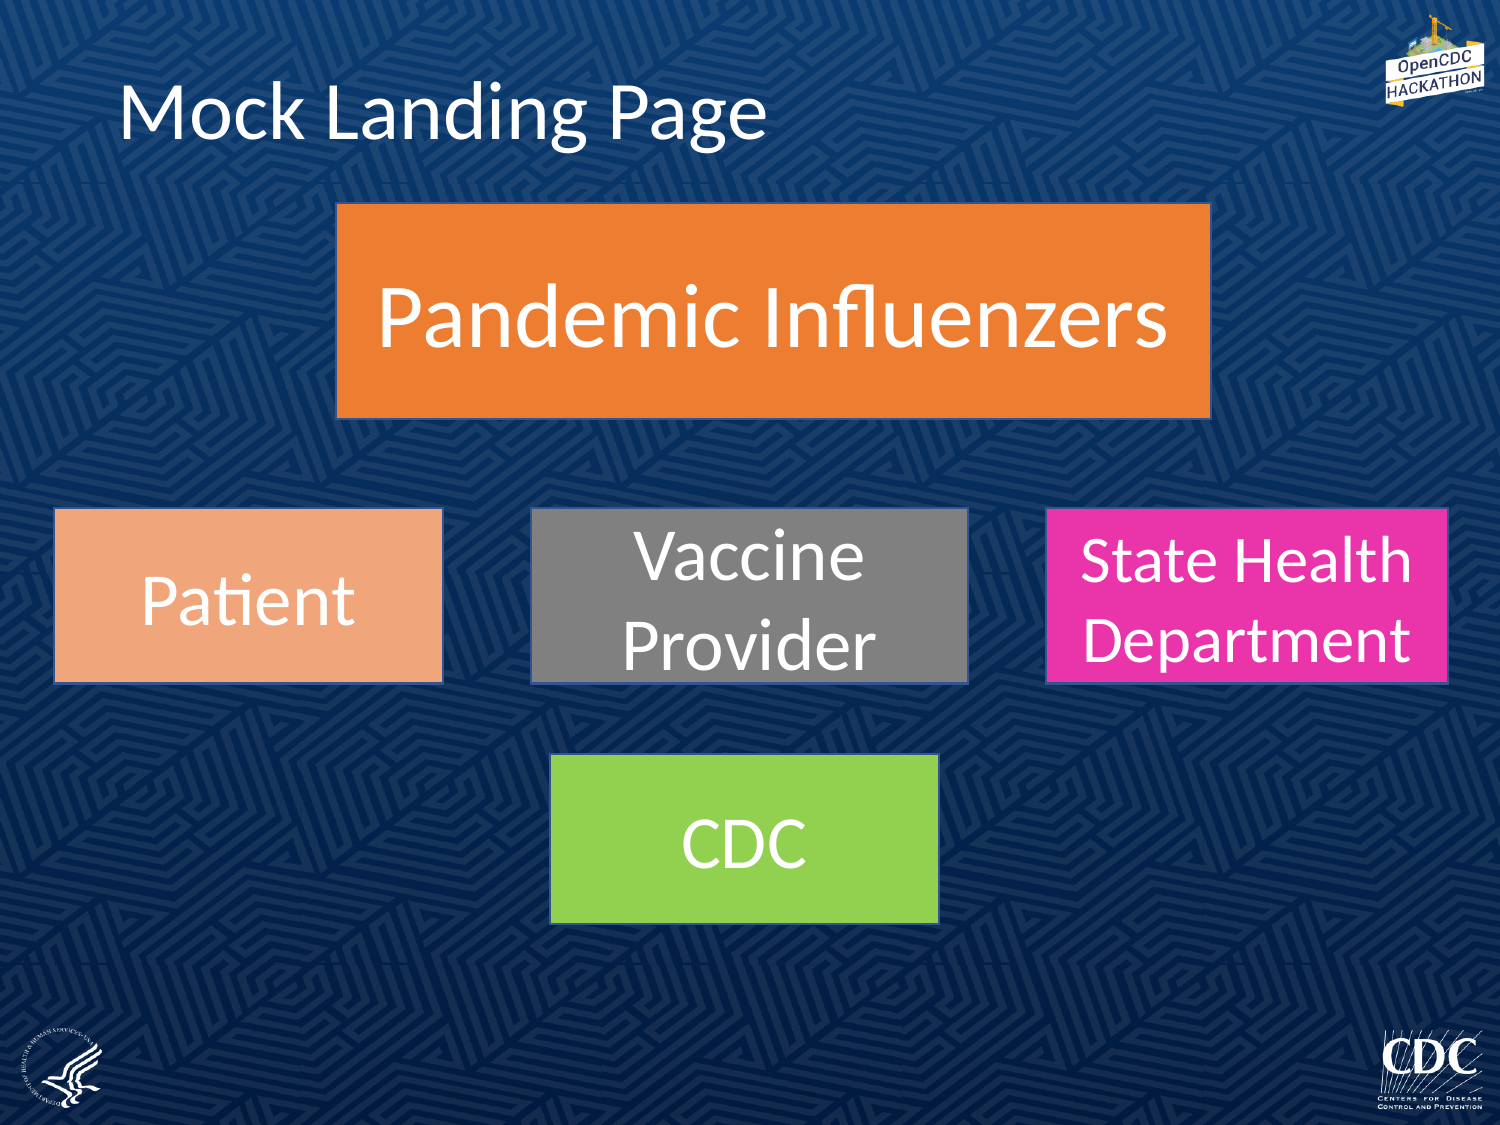

Mock Landing Page
Pandemic Influenzers
Patient
Vaccine Provider
State Health Department
CDC